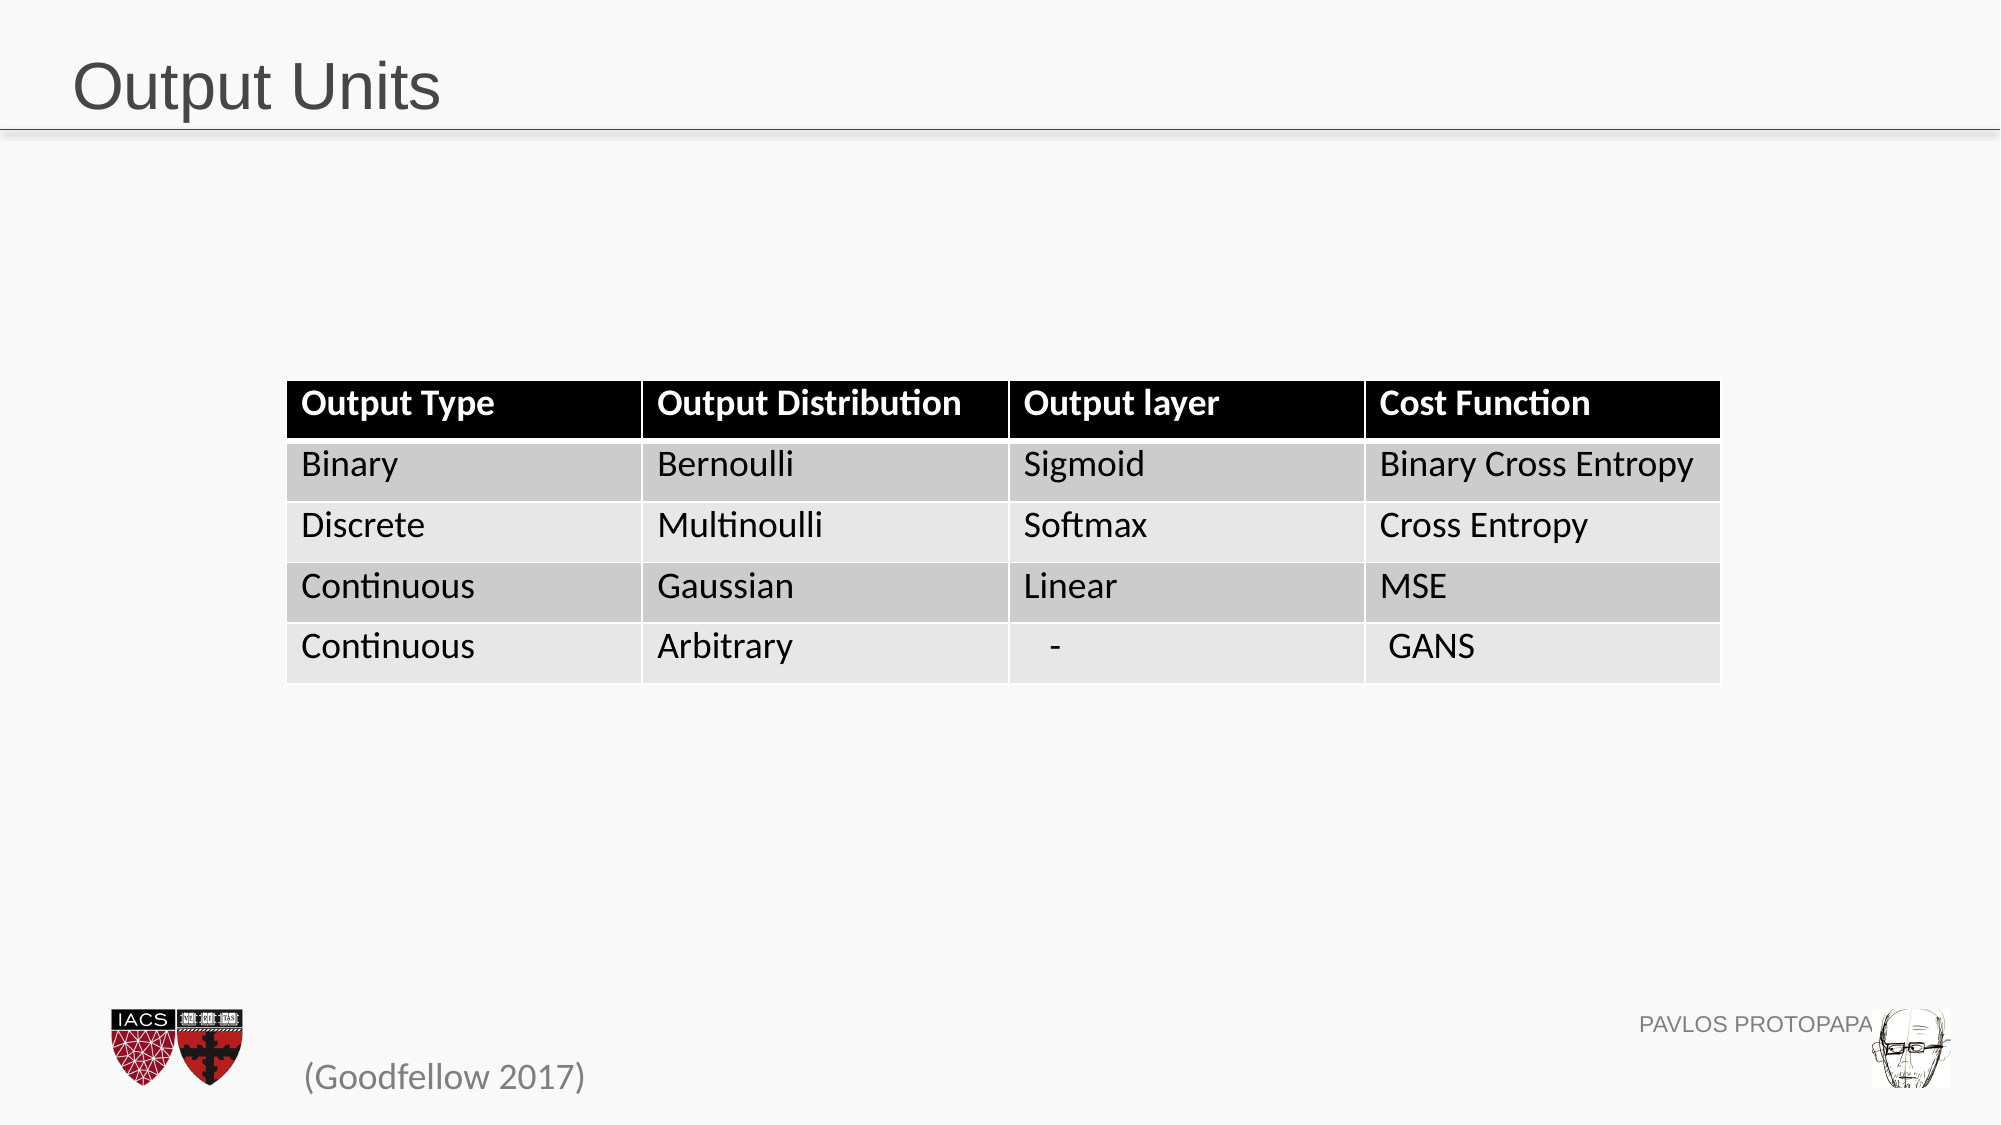

# Output Units
| Output Type | Output Distribution | Output layer | Cost Function |
| --- | --- | --- | --- |
| Binary | Bernoulli | Sigmoid | Binary Cross Entropy |
| Discrete | Multinoulli | Softmax | Cross Entropy |
| Continuous | Gaussian | Linear | MSE |
| Continuous | Arbitrary | - | GANS |
(Goodfellow 2017)